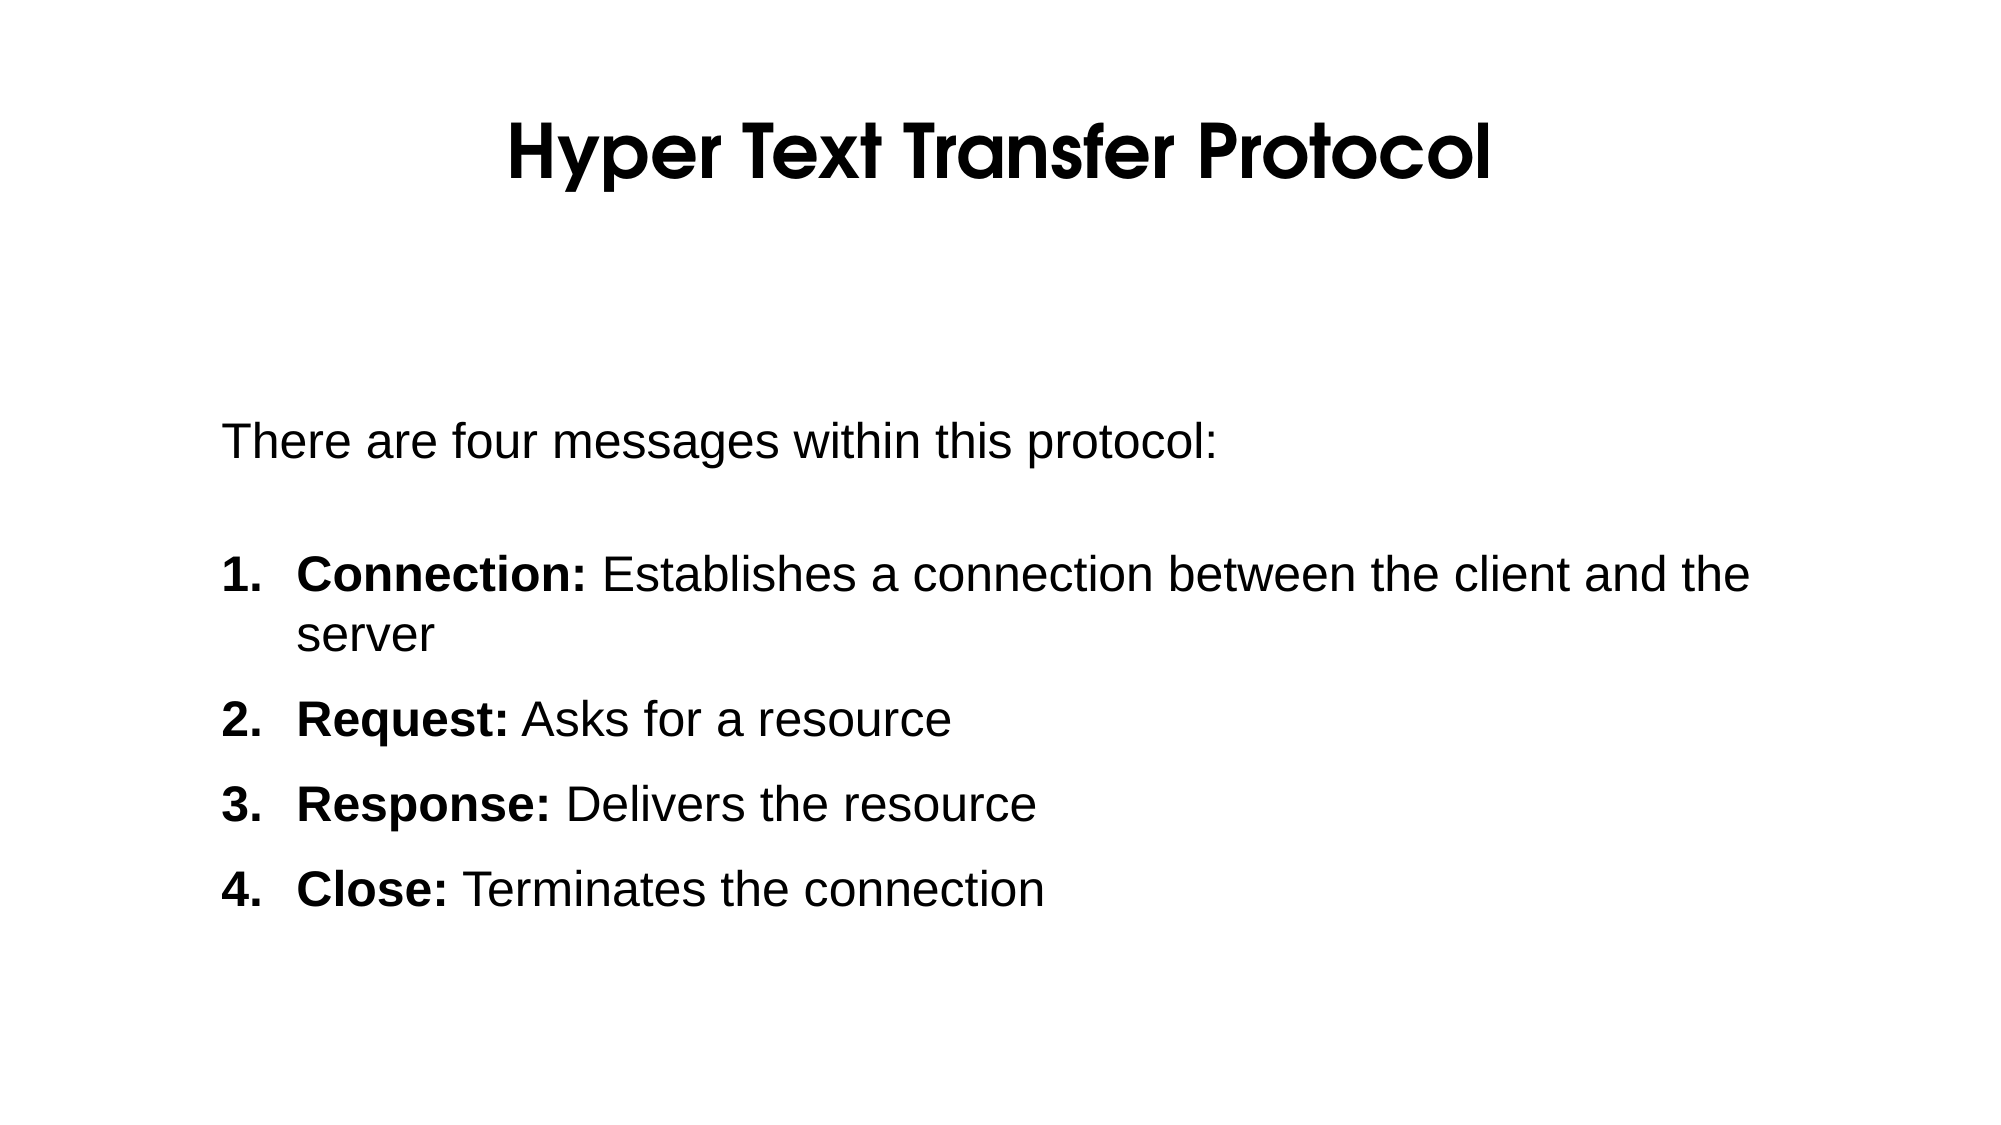

Hyper Text Transfer Protocol
There are four messages within this protocol:

Connection: Establishes a connection between the client and the server
Request: Asks for a resource
Response: Delivers the resource
Close: Terminates the connection